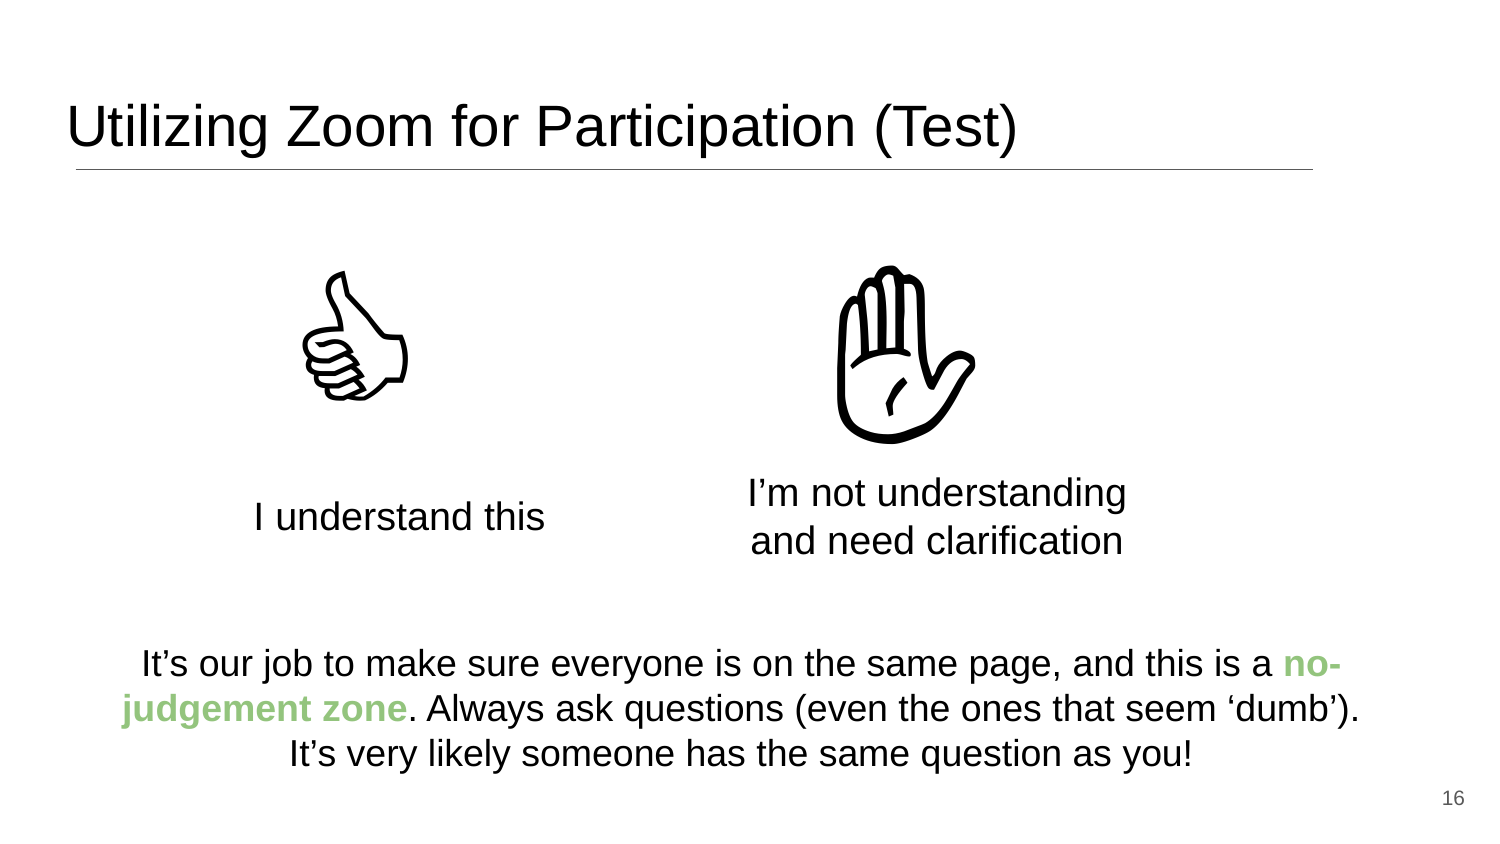

# Utilizing Zoom for Participation (Test)
✋
👍
I’m not understanding and need clarification
I understand this
It’s our job to make sure everyone is on the same page, and this is a no-judgement zone. Always ask questions (even the ones that seem ‘dumb’).
It’s very likely someone has the same question as you!
16